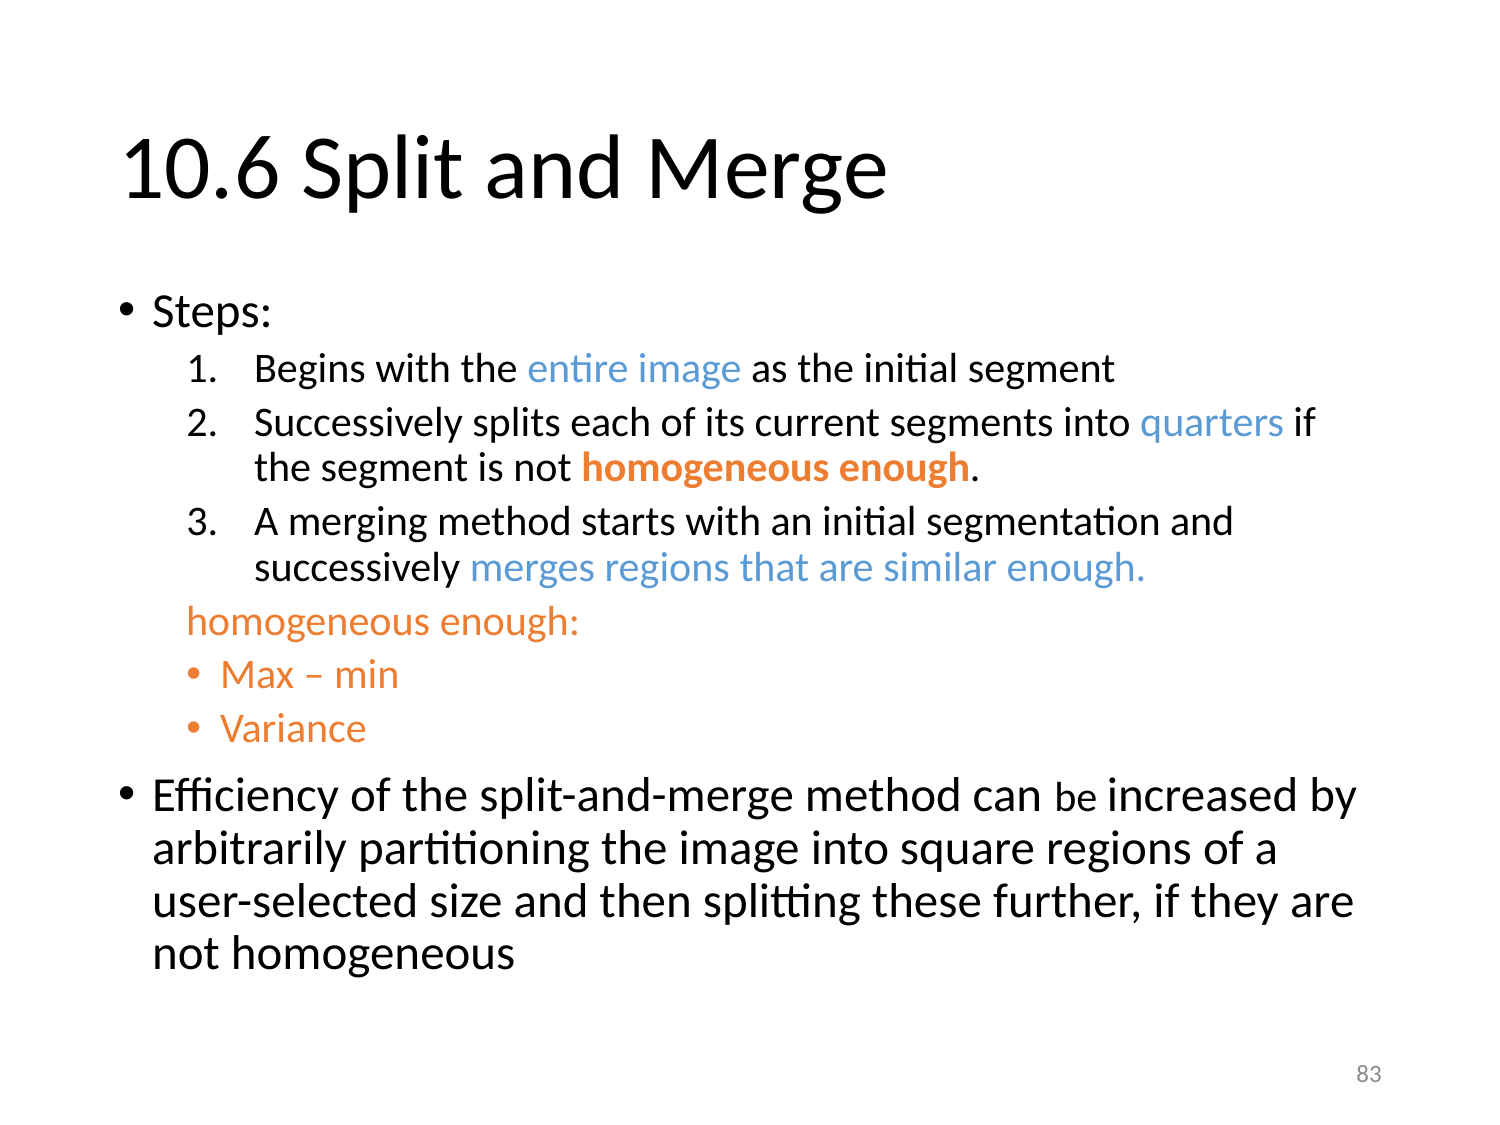

# 10.6 Split and Merge
Steps:
Begins with the entire image as the initial segment
Successively splits each of its current segments into quarters if the segment is not homogeneous enough.
A merging method starts with an initial segmentation and successively merges regions that are similar enough.
homogeneous enough:
Max – min
Variance
Efficiency of the split-and-merge method can be increased by arbitrarily partitioning the image into square regions of a user-selected size and then splitting these further, if they are not homogeneous
83